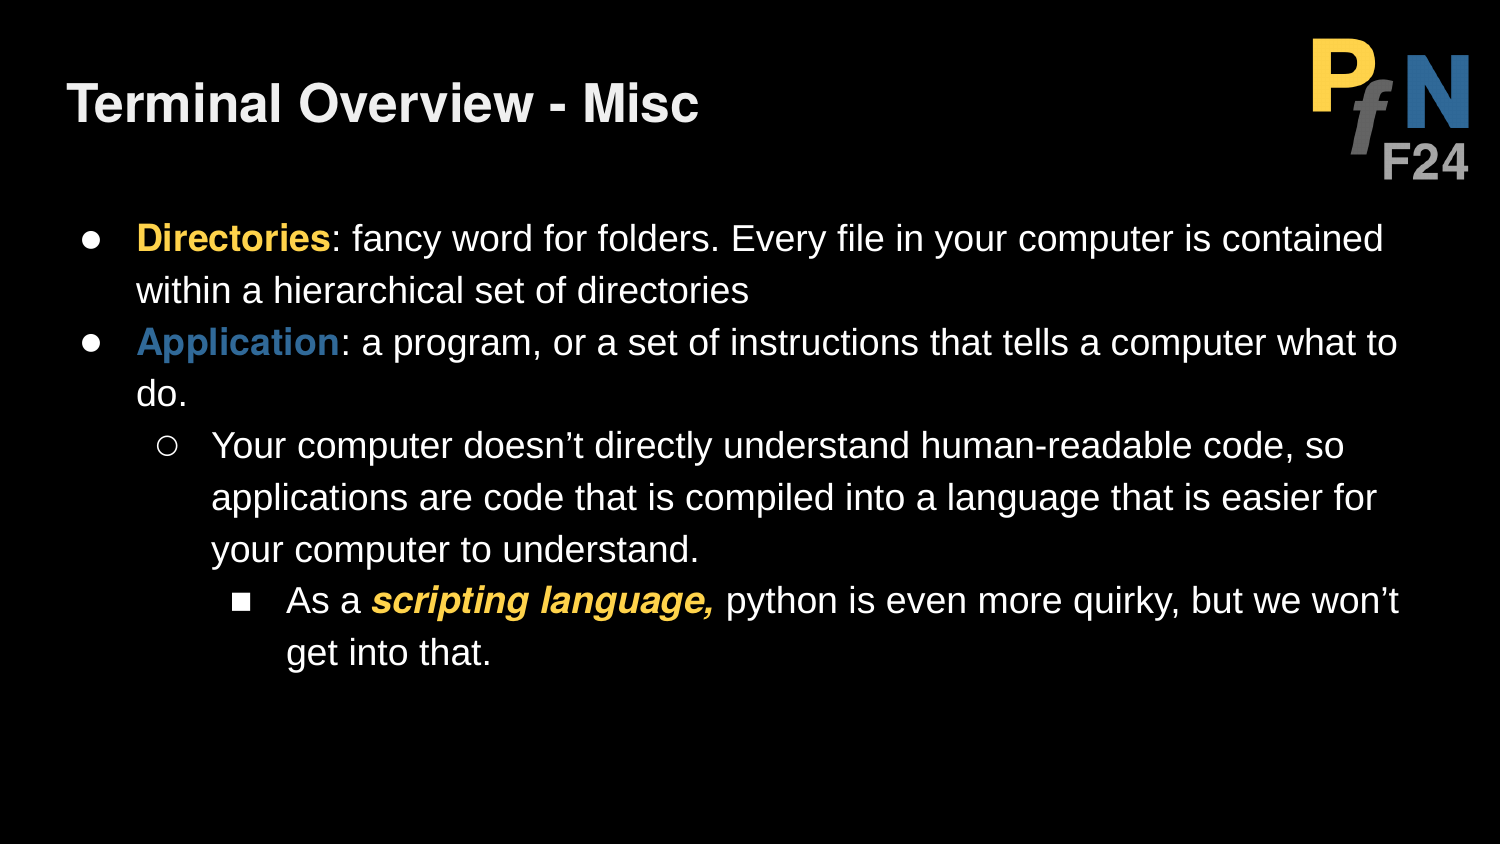

# Terminal Overview - Misc
Directories: fancy word for folders. Every file in your computer is contained within a hierarchical set of directories
Application: a program, or a set of instructions that tells a computer what to do.
Your computer doesn’t directly understand human-readable code, so applications are code that is compiled into a language that is easier for your computer to understand.
As a scripting language, python is even more quirky, but we won’t get into that.